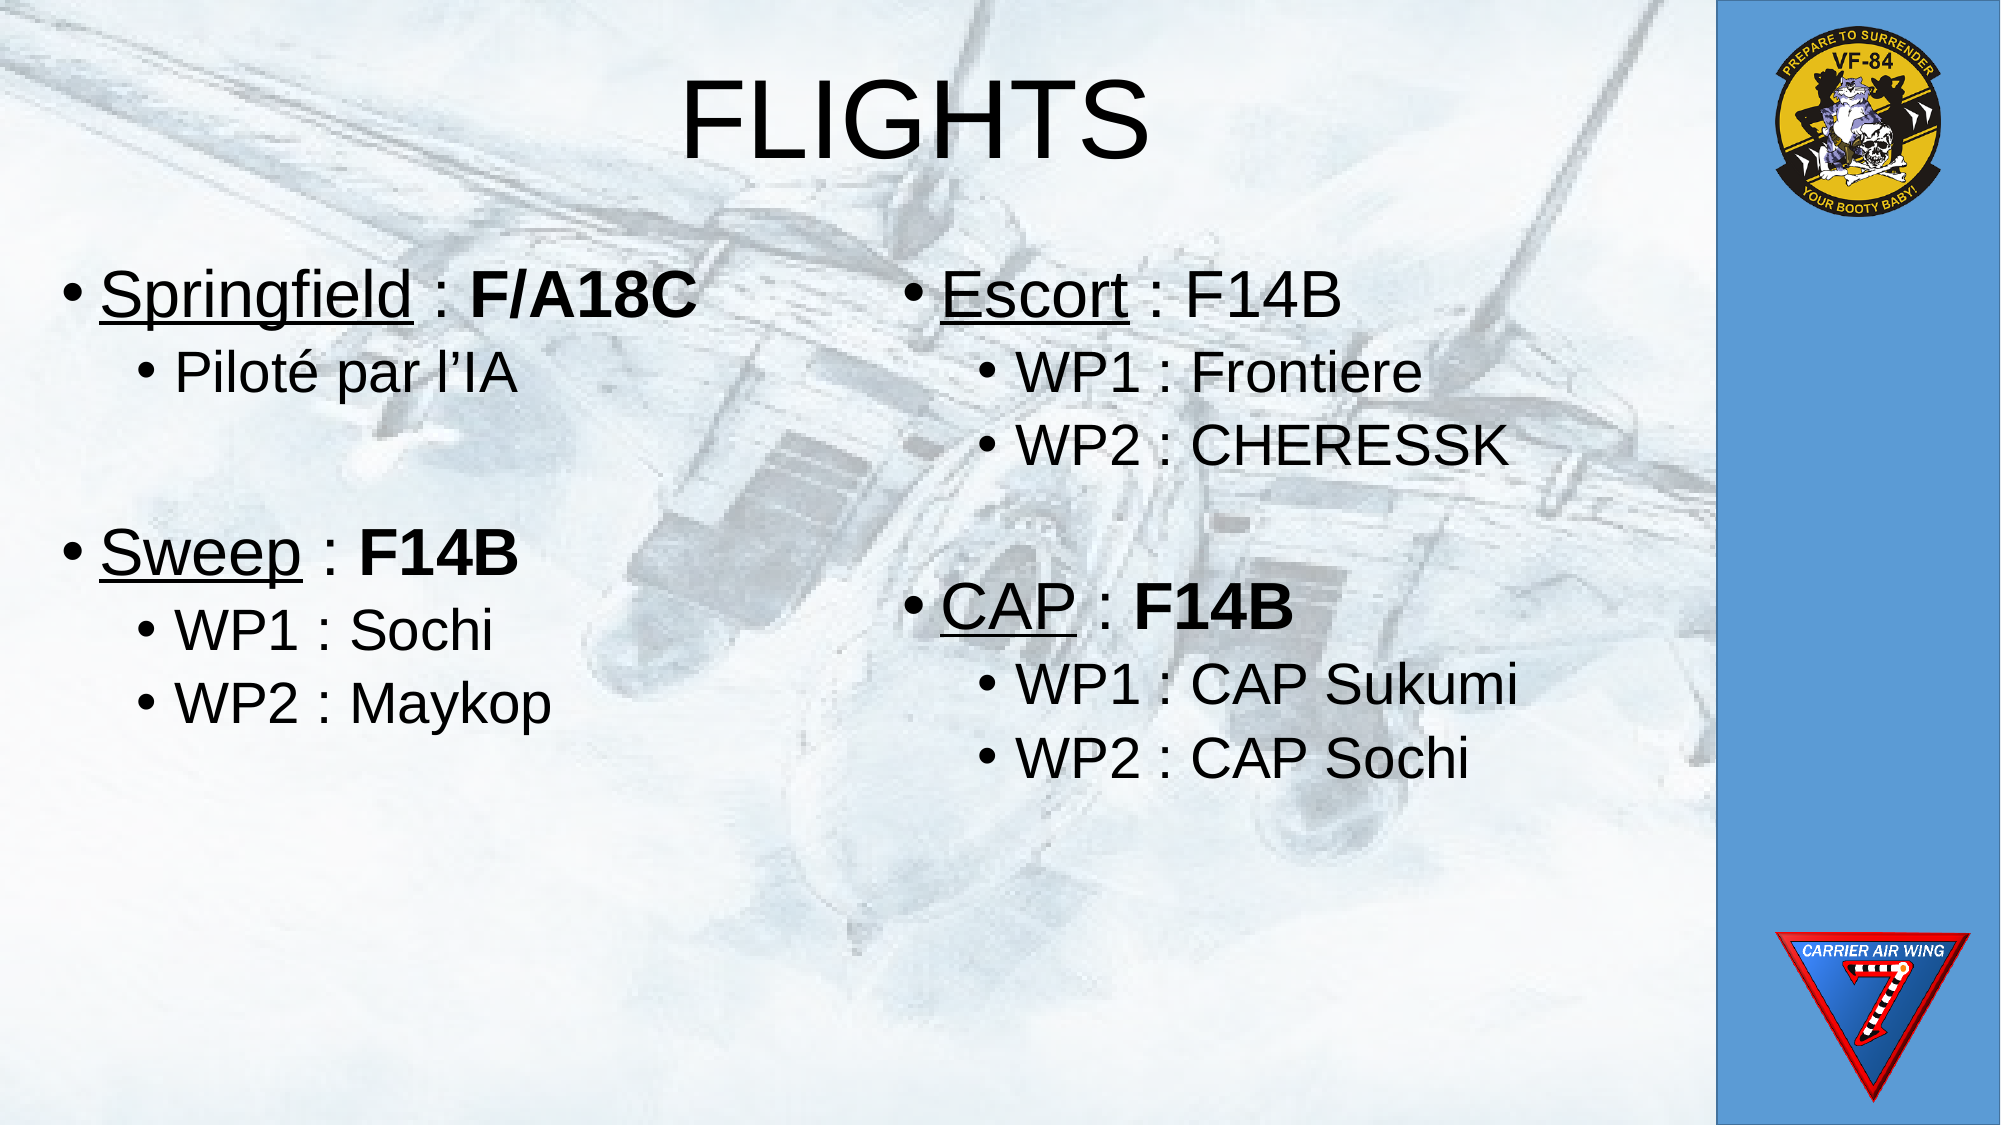

# FLIGHTS
Escort : F14B
WP1 : Frontiere
WP2 : CHERESSK

CAP : F14B
WP1 : CAP Sukumi
WP2 : CAP Sochi
Springfield : F/A18C
Piloté par l’IA

Sweep : F14B
WP1 : Sochi
WP2 : Maykop